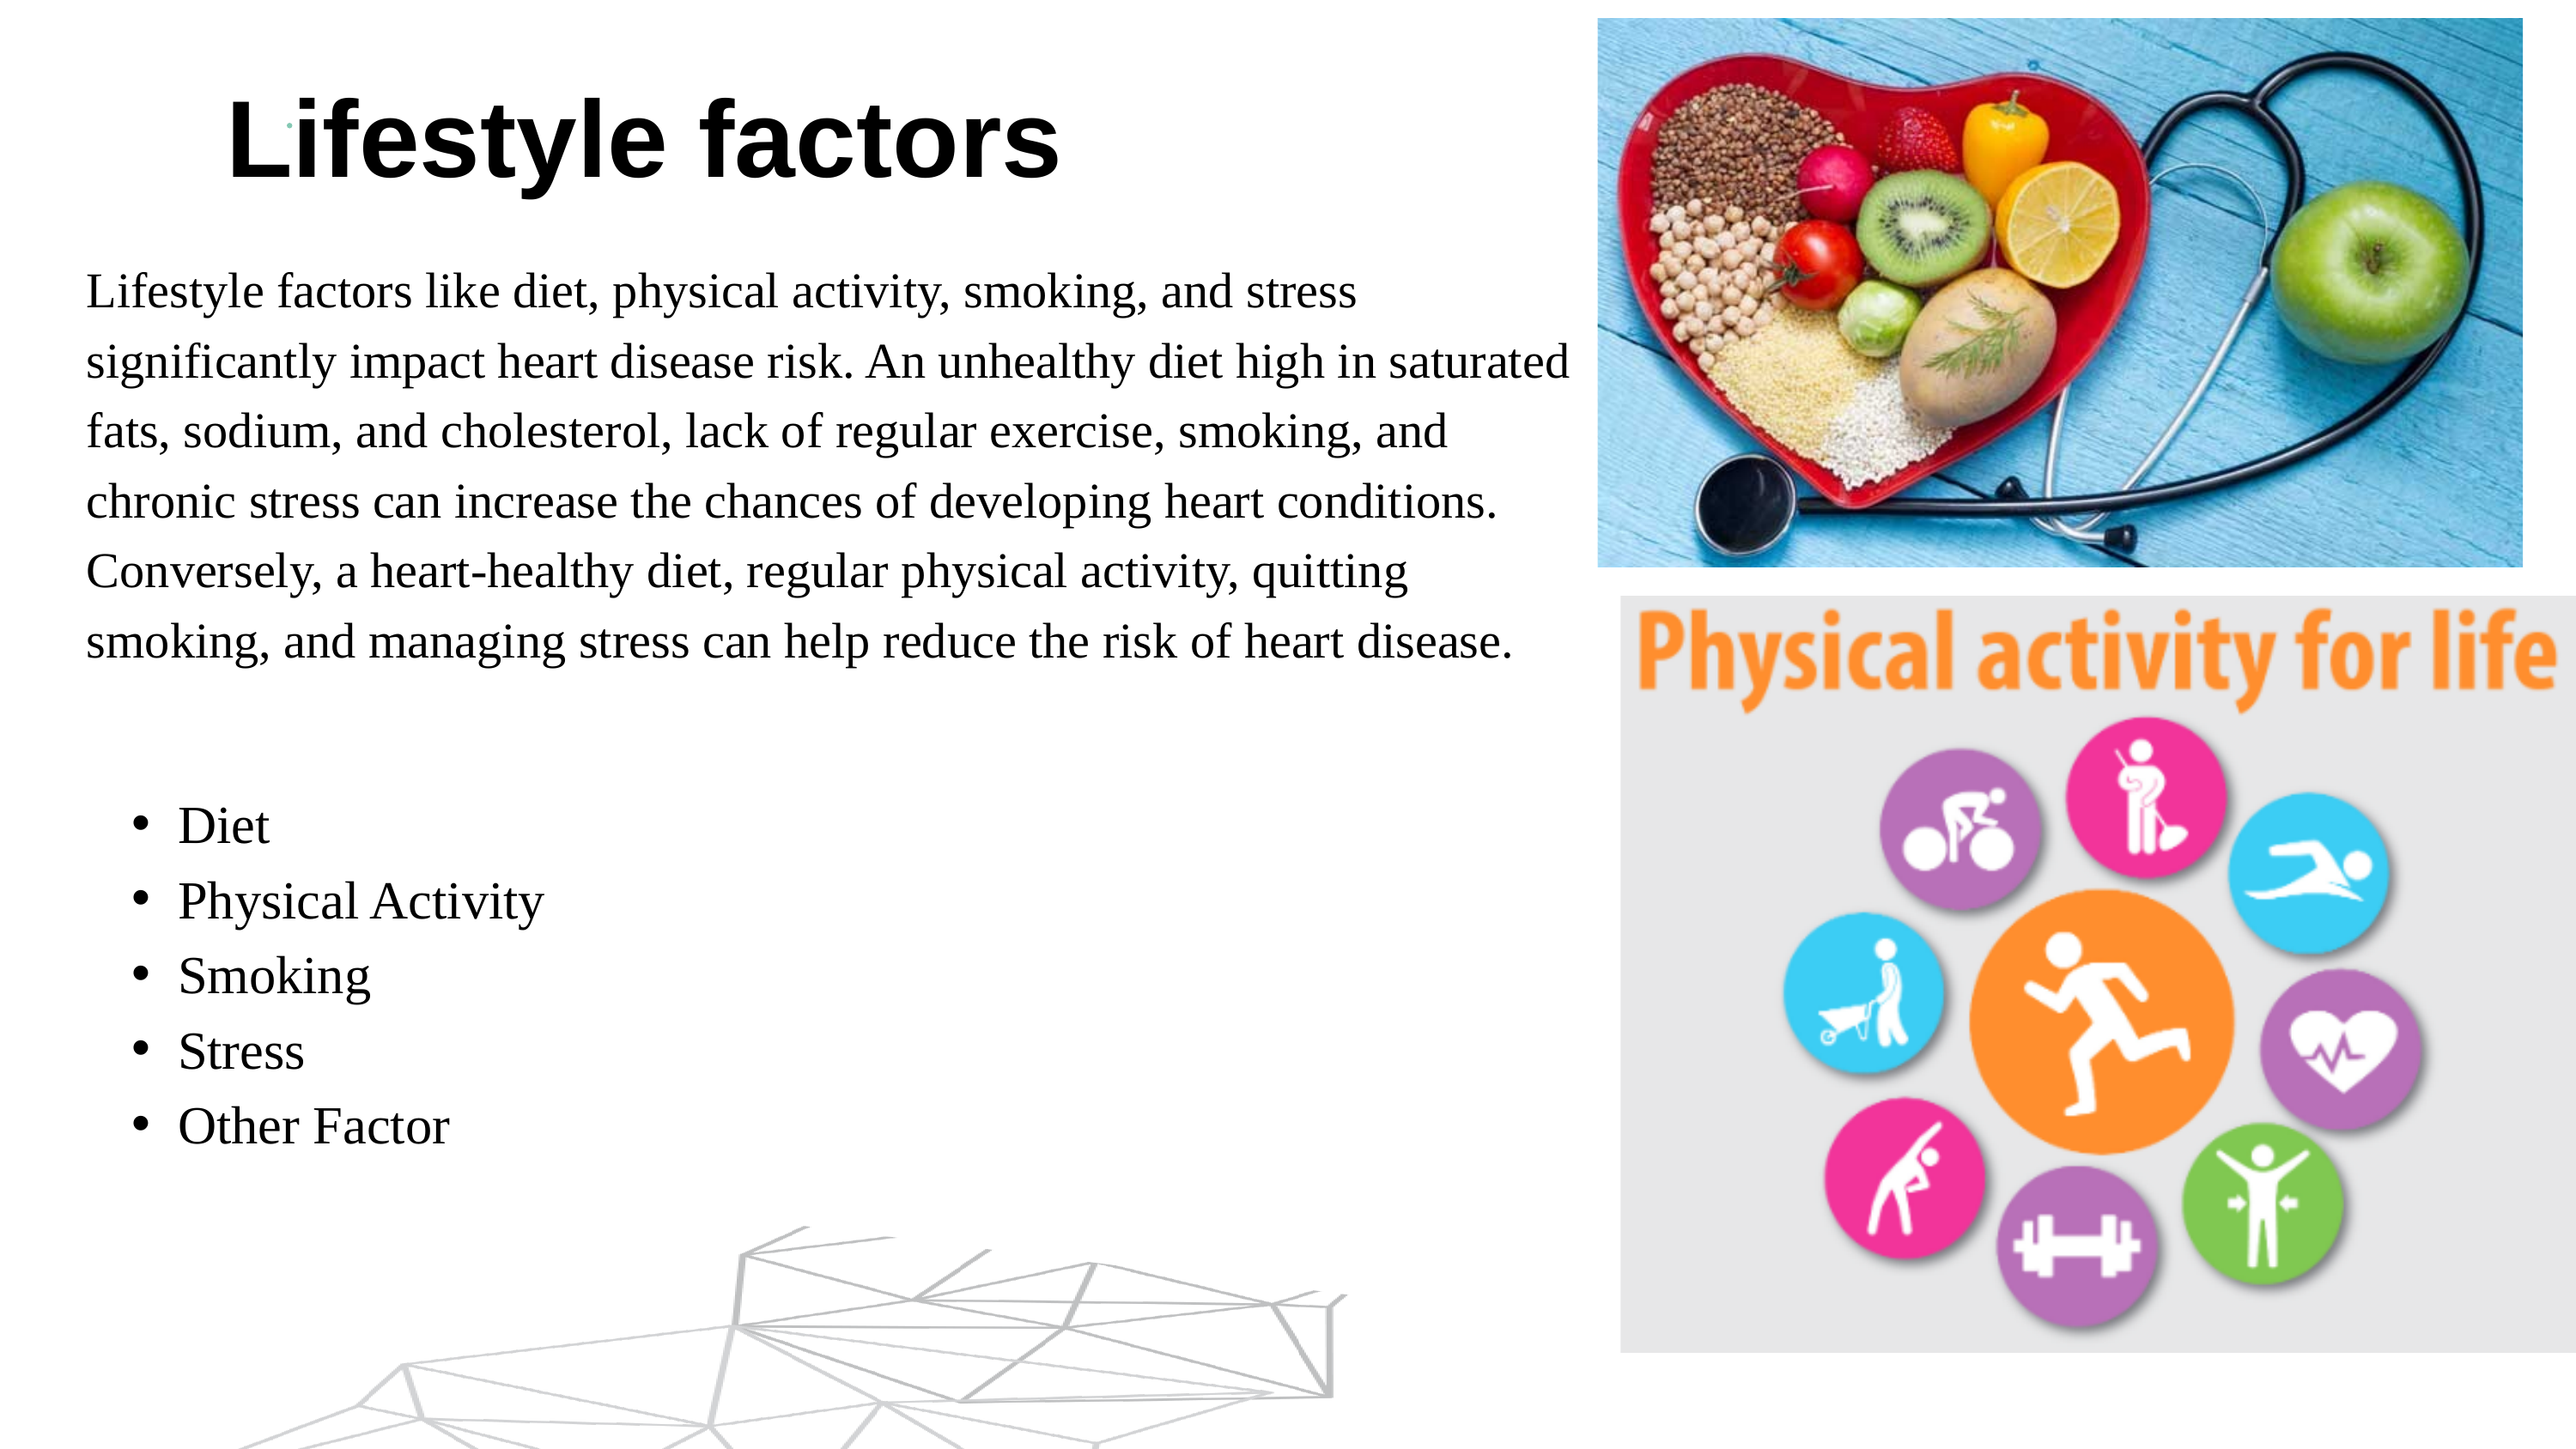

Lifestyle factors

Lifestyle factors like diet, physical activity, smoking, and stress significantly impact heart disease risk. An unhealthy diet high in saturated fats, sodium, and cholesterol, lack of regular exercise, smoking, and chronic stress can increase the chances of developing heart conditions. Conversely, a heart-healthy diet, regular physical activity, quitting smoking, and managing stress can help reduce the risk of heart disease.

Diet
Physical Activity
Smoking
Stress
Other Factor